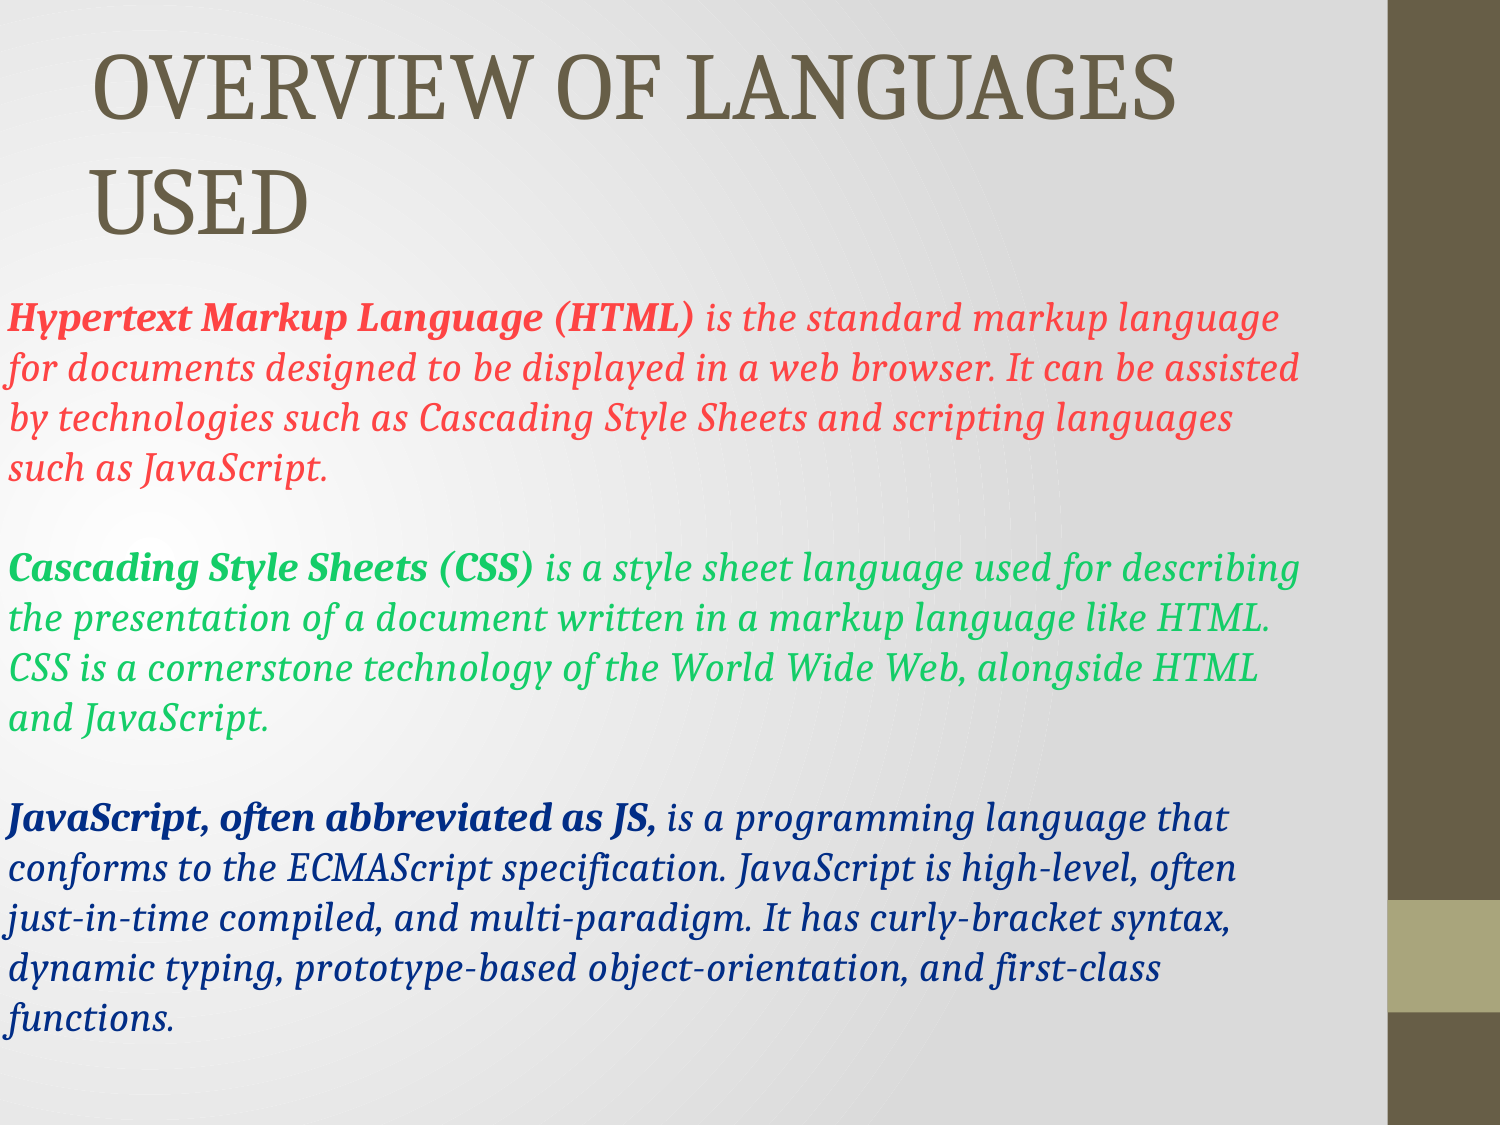

# OVERVIEW OF LANGUAGES USED
Hypertext Markup Language (HTML) is the standard markup language for documents designed to be displayed in a web browser. It can be assisted by technologies such as Cascading Style Sheets and scripting languages such as JavaScript.
Cascading Style Sheets (CSS) is a style sheet language used for describing the presentation of a document written in a markup language like HTML. CSS is a cornerstone technology of the World Wide Web, alongside HTML and JavaScript.

JavaScript, often abbreviated as JS, is a programming language that conforms to the ECMAScript specification. JavaScript is high-level, often just-in-time compiled, and multi-paradigm. It has curly-bracket syntax, dynamic typing, prototype-based object-orientation, and first-class functions.